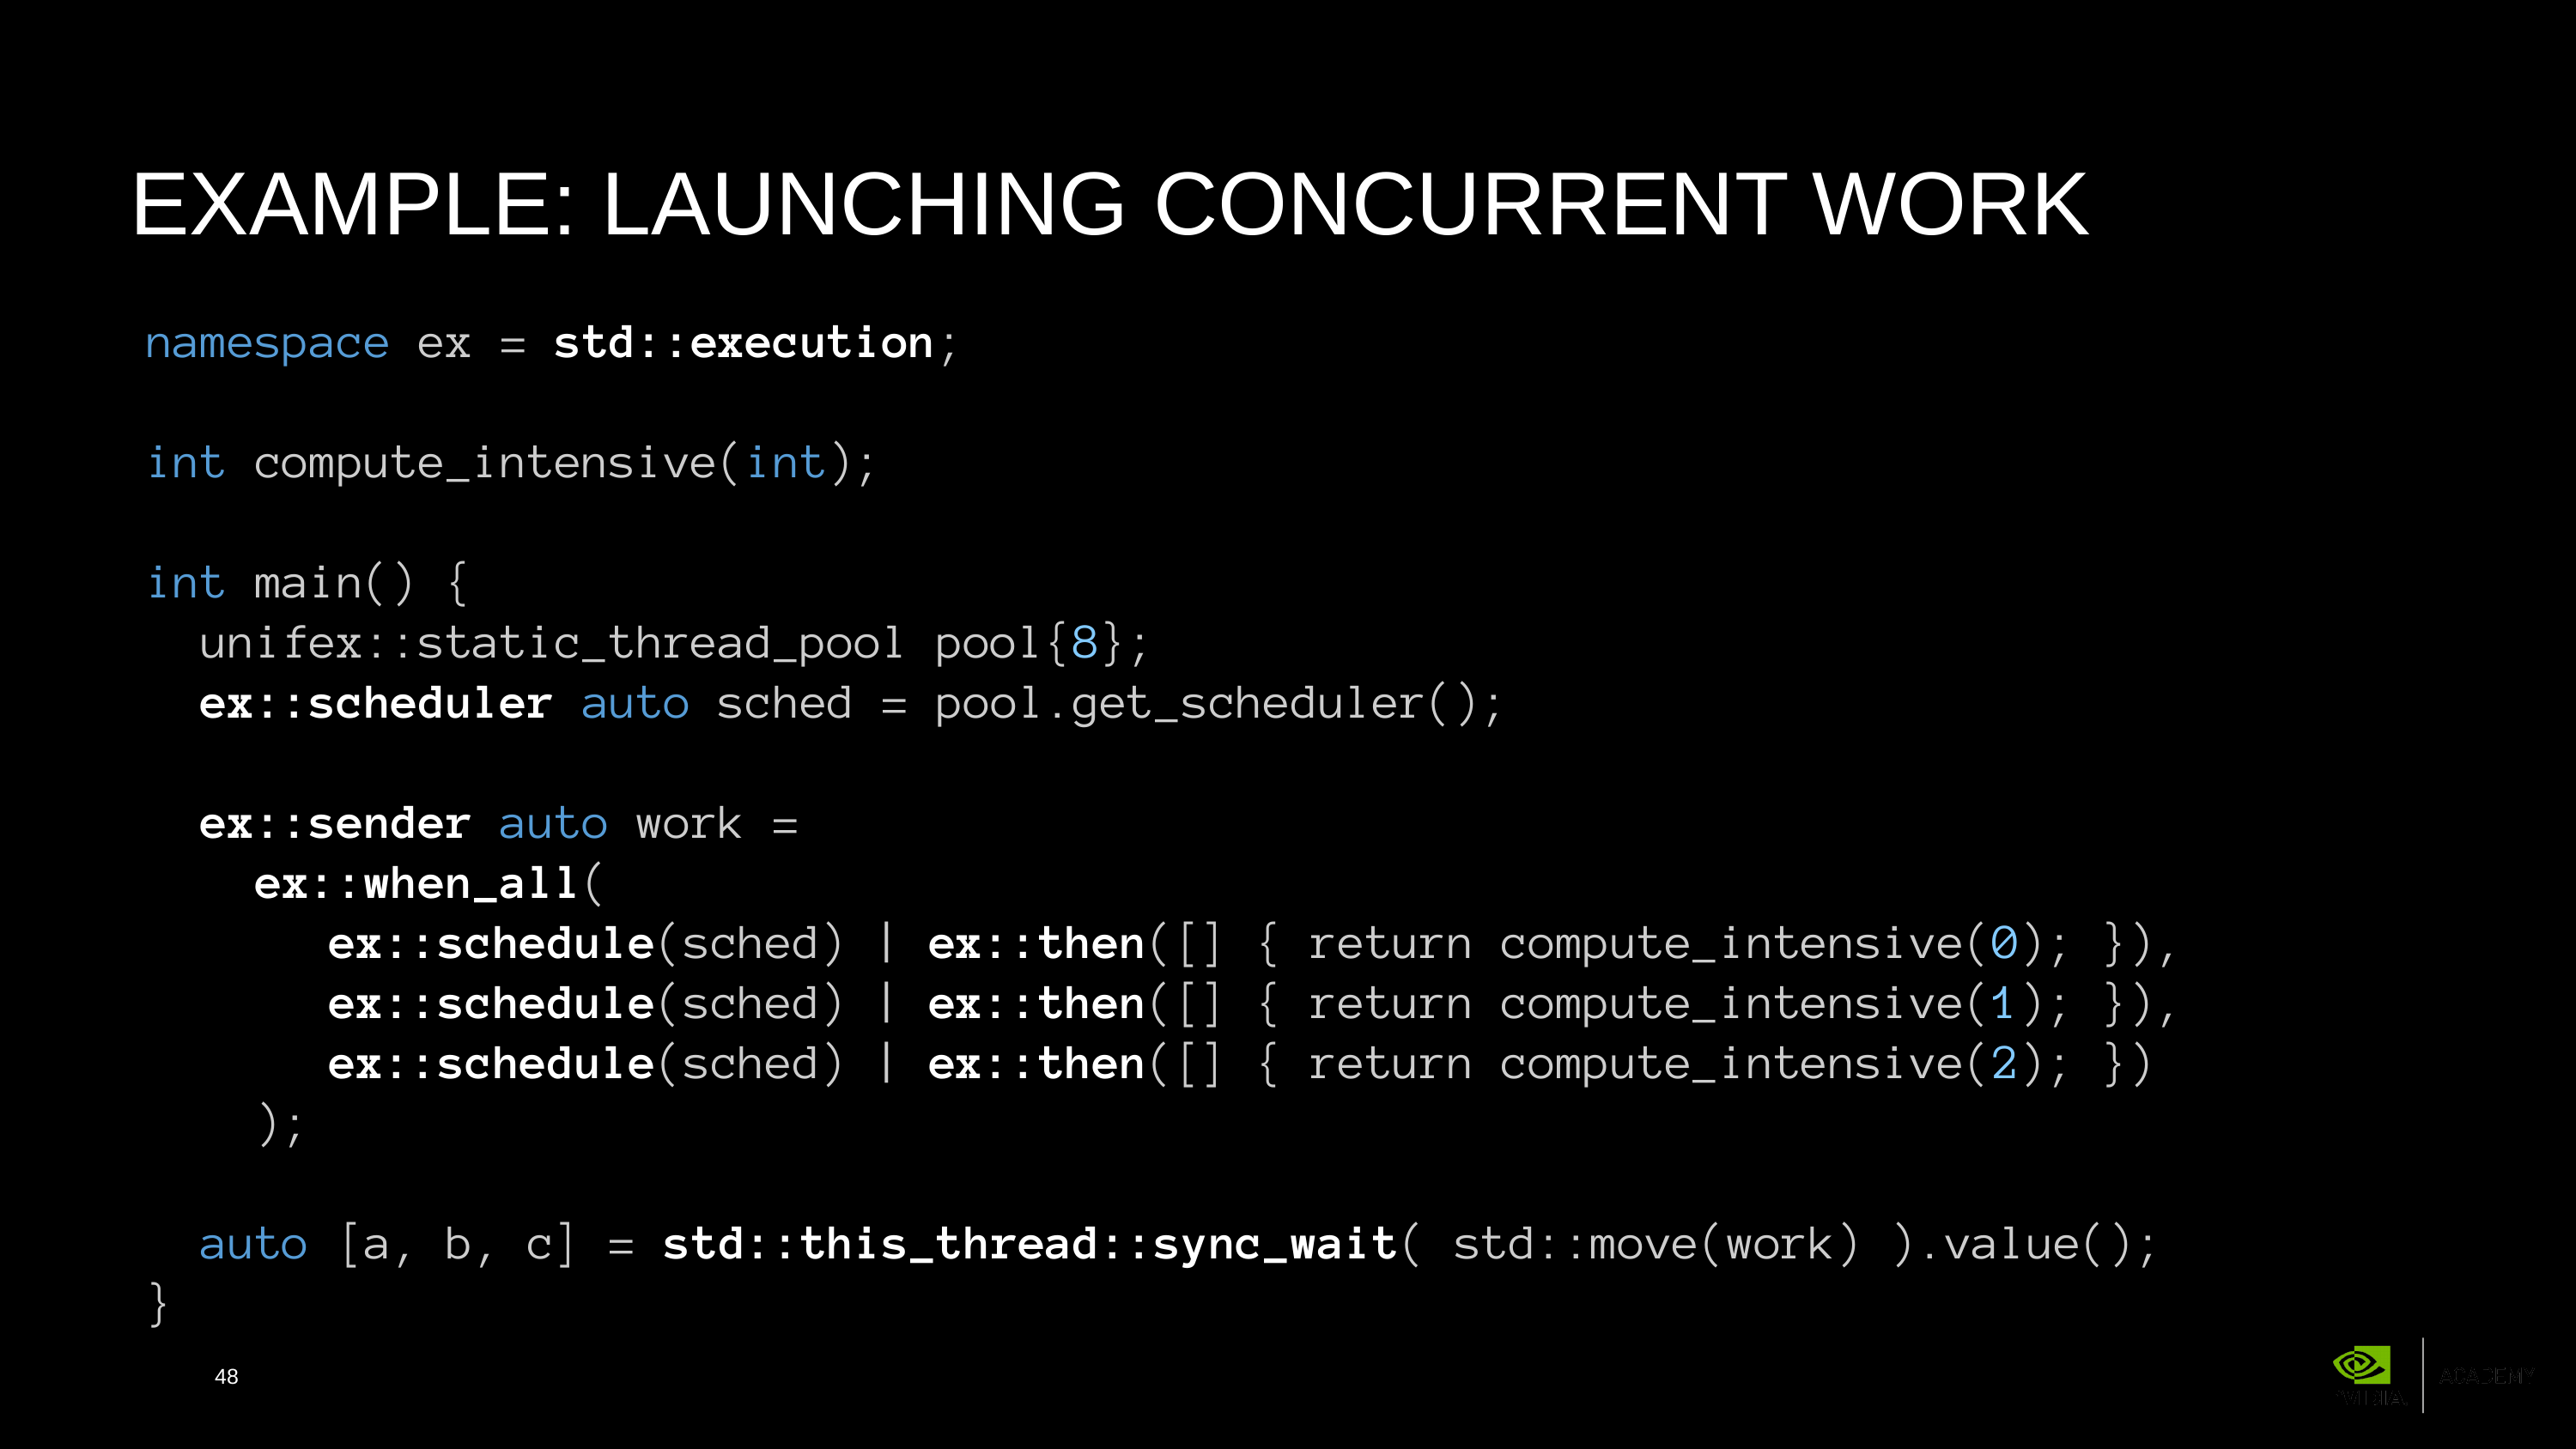

# Example: Launching concurrent work
namespace ex = std::execution;

int compute_intensive(int);

int main() {
  unifex::static_thread_pool pool{8};
  ex::scheduler auto sched = pool.get_scheduler();

  ex::sender auto work =
    ex::when_all(
	  ex::schedule(sched) | ex::then([] { return compute_intensive(0); }),
	  ex::schedule(sched) | ex::then([] { return compute_intensive(1); }),
	  ex::schedule(sched) | ex::then([] { return compute_intensive(2); })
    );

  auto [a, b, c] = std::this_thread::sync_wait( std::move(work) ).value();
}

48